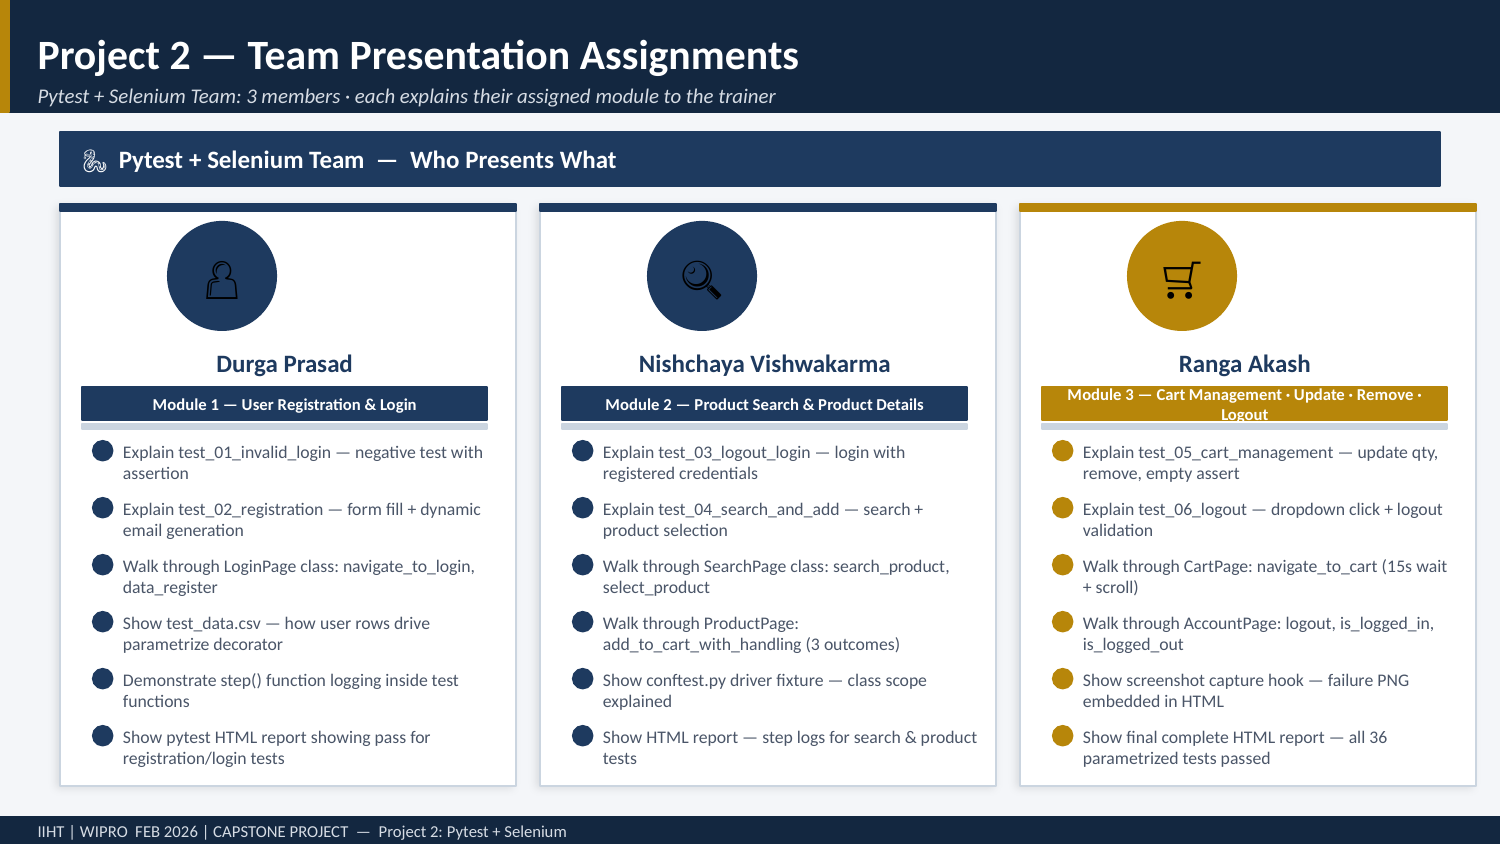

Project 2 — Team Presentation Assignments
Pytest + Selenium Team: 3 members · each explains their assigned module to the trainer

🐍  Pytest + Selenium Team  —  Who Presents What

👤

🔍

🛒
Durga Prasad
Nishchaya Vishwakarma
Ranga Akash

Module 1 — User Registration & Login

Module 2 — Product Search & Product Details

Module 3 — Cart Management · Update · Remove · Logout

Explain test_01_invalid_login — negative test with assertion
Explain test_03_logout_login — login with registered credentials
Explain test_05_cart_management — update qty, remove, empty assert

Explain test_02_registration — form fill + dynamic email generation
Explain test_04_search_and_add — search + product selection
Explain test_06_logout — dropdown click + logout validation

Walk through LoginPage class: navigate_to_login, data_register
Walk through SearchPage class: search_product, select_product
Walk through CartPage: navigate_to_cart (15s wait + scroll)

Show test_data.csv — how user rows drive parametrize decorator
Walk through ProductPage: add_to_cart_with_handling (3 outcomes)
Walk through AccountPage: logout, is_logged_in, is_logged_out

Demonstrate step() function logging inside test functions
Show conftest.py driver fixture — class scope explained
Show screenshot capture hook — failure PNG embedded in HTML

Show pytest HTML report showing pass for registration/login tests
Show HTML report — step logs for search & product tests
Show final complete HTML report — all 36 parametrized tests passed

IIHT | WIPRO  FEB 2026 | CAPSTONE PROJECT  —  Project 2: Pytest + Selenium